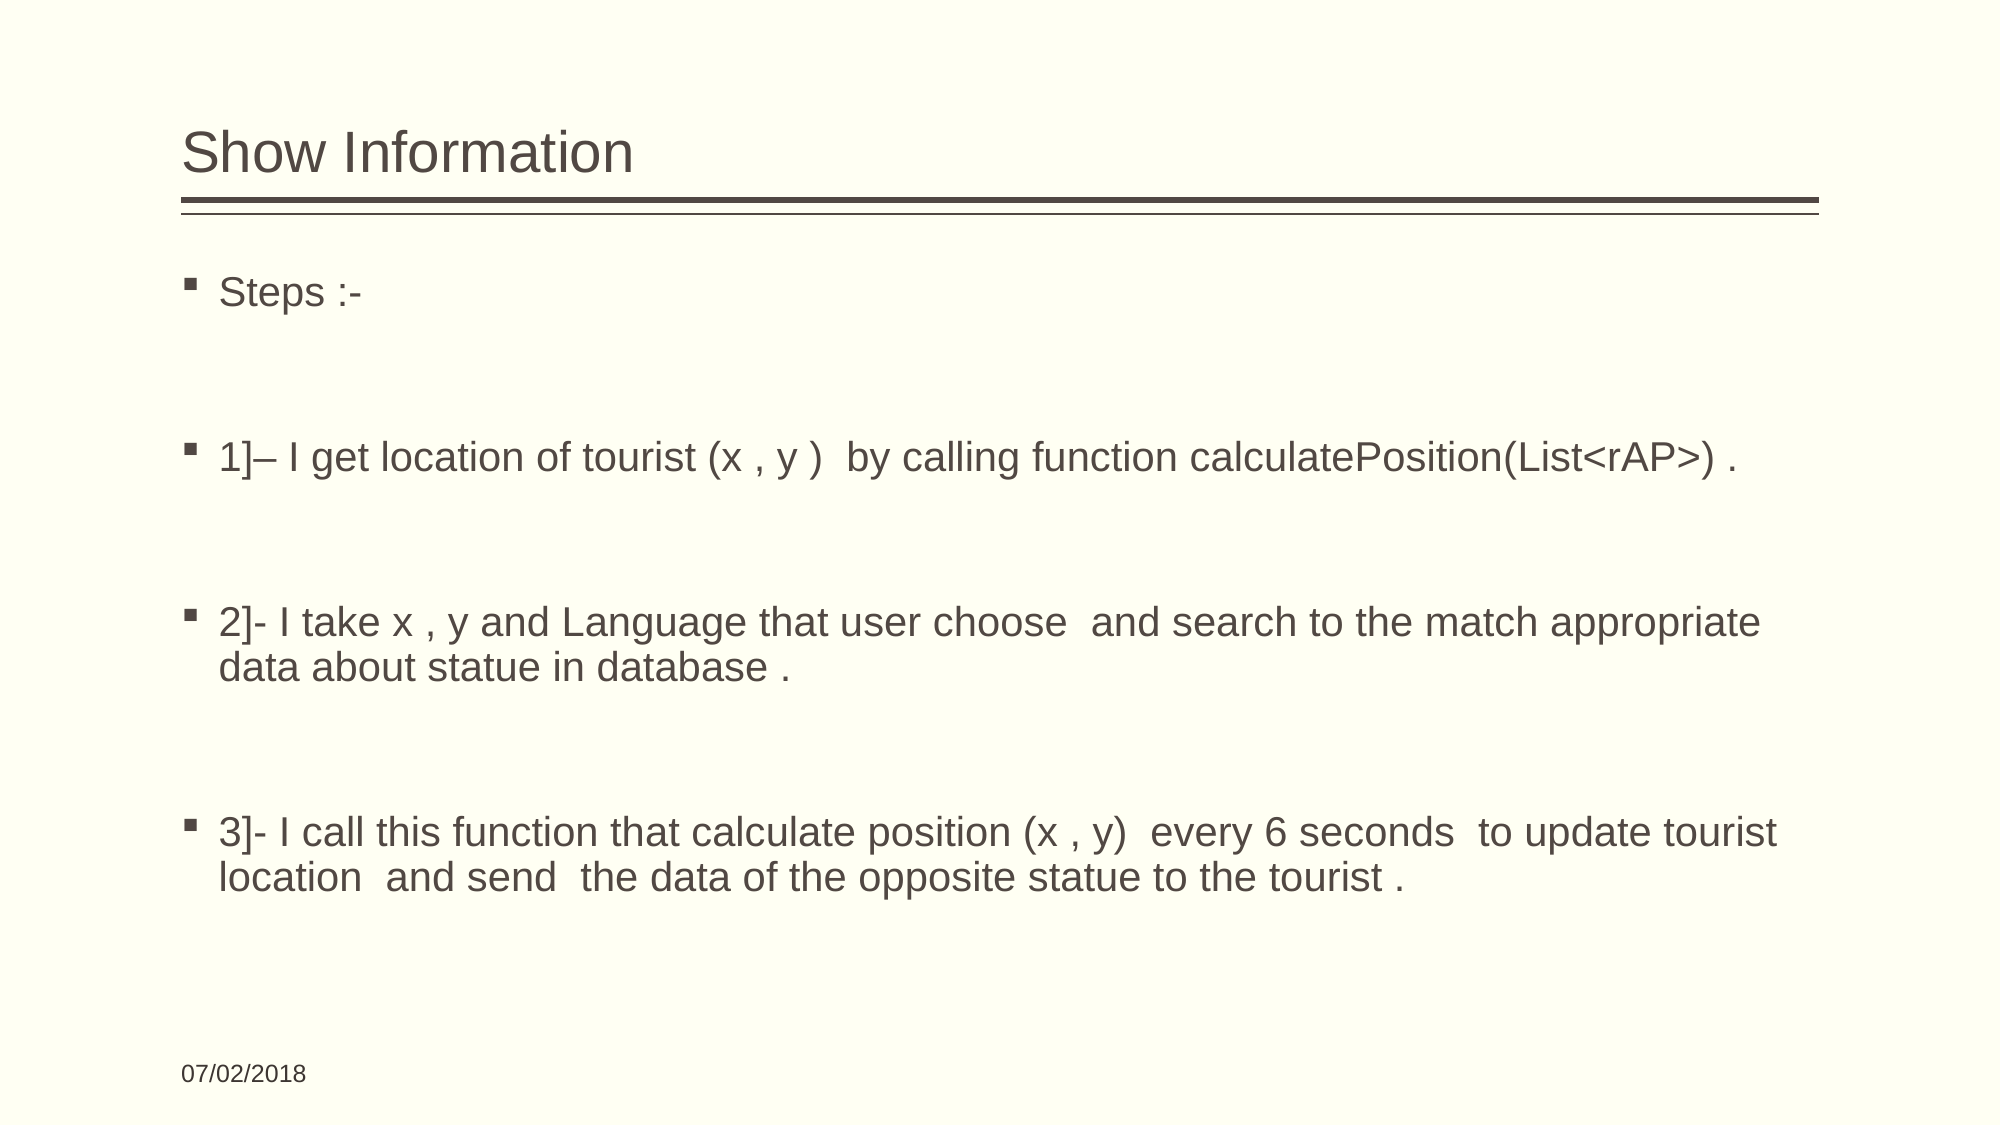

# Show Information
Steps :-

1]– I get location of tourist (x , y )  by calling function calculatePosition(List<rAP>) .

2]- I take x , y and Language that user choose  and search to the match appropriate data about statue in database .

3]- I call this function that calculate position (x , y)  every 6 seconds  to update tourist location  and send  the data of the opposite statue to the tourist .
07/02/2018